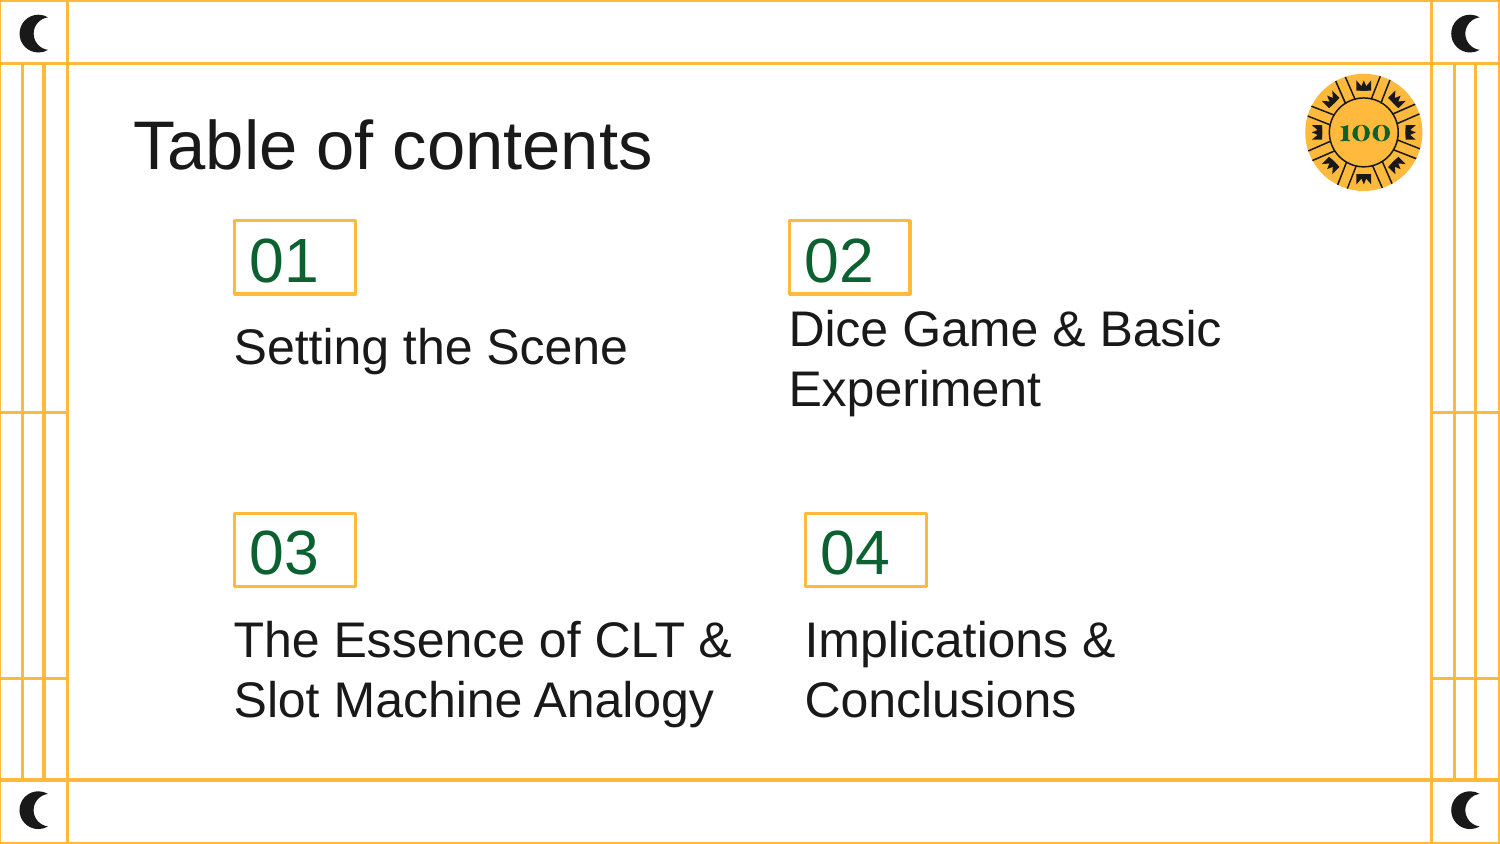

# Table of contents
01
02
Setting the Scene
Dice Game & Basic Experiment
03
04
The Essence of CLT & Slot Machine Analogy
Implications & Conclusions